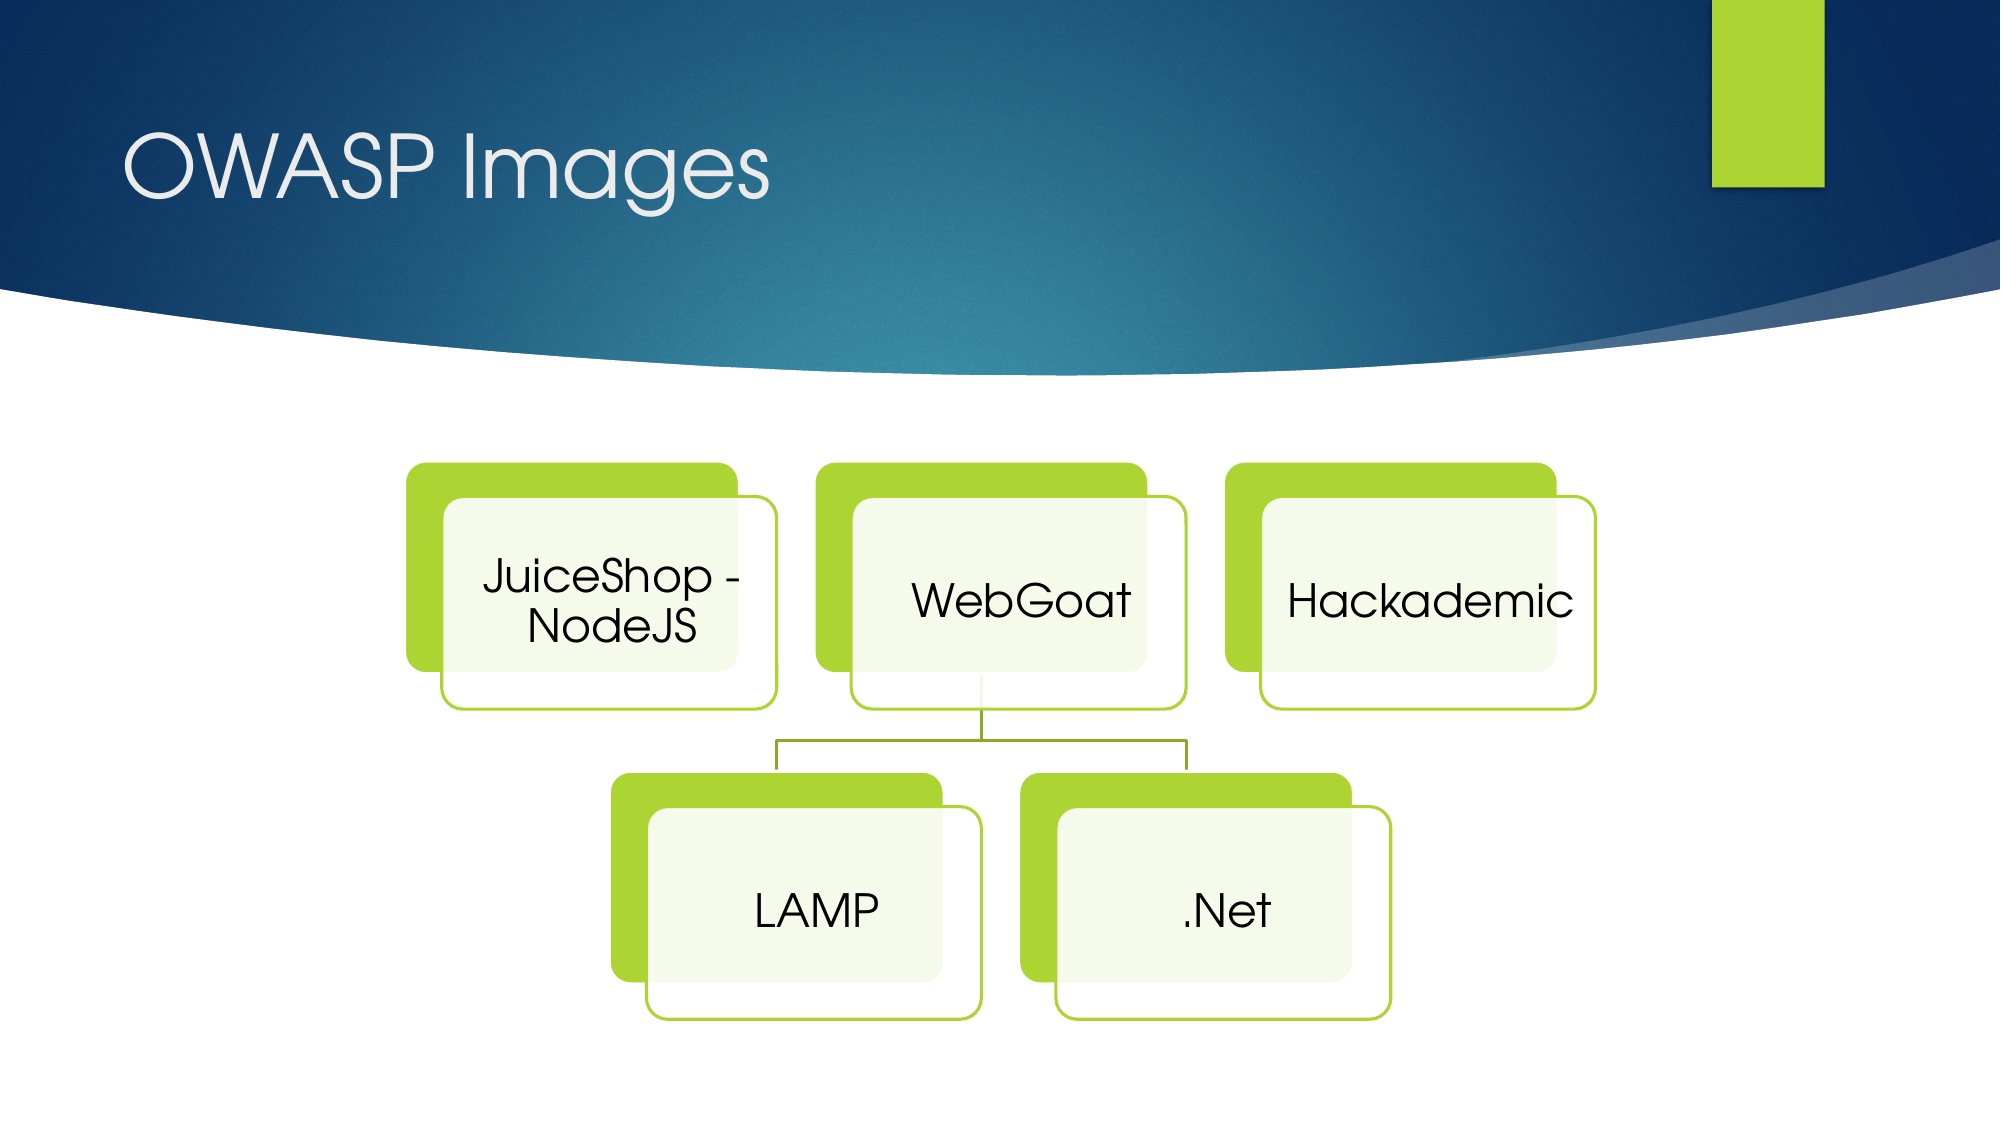

# OWASP Images

JuiceShop - NodeJS
WebGoat
LAMP
.Net
Hackademic